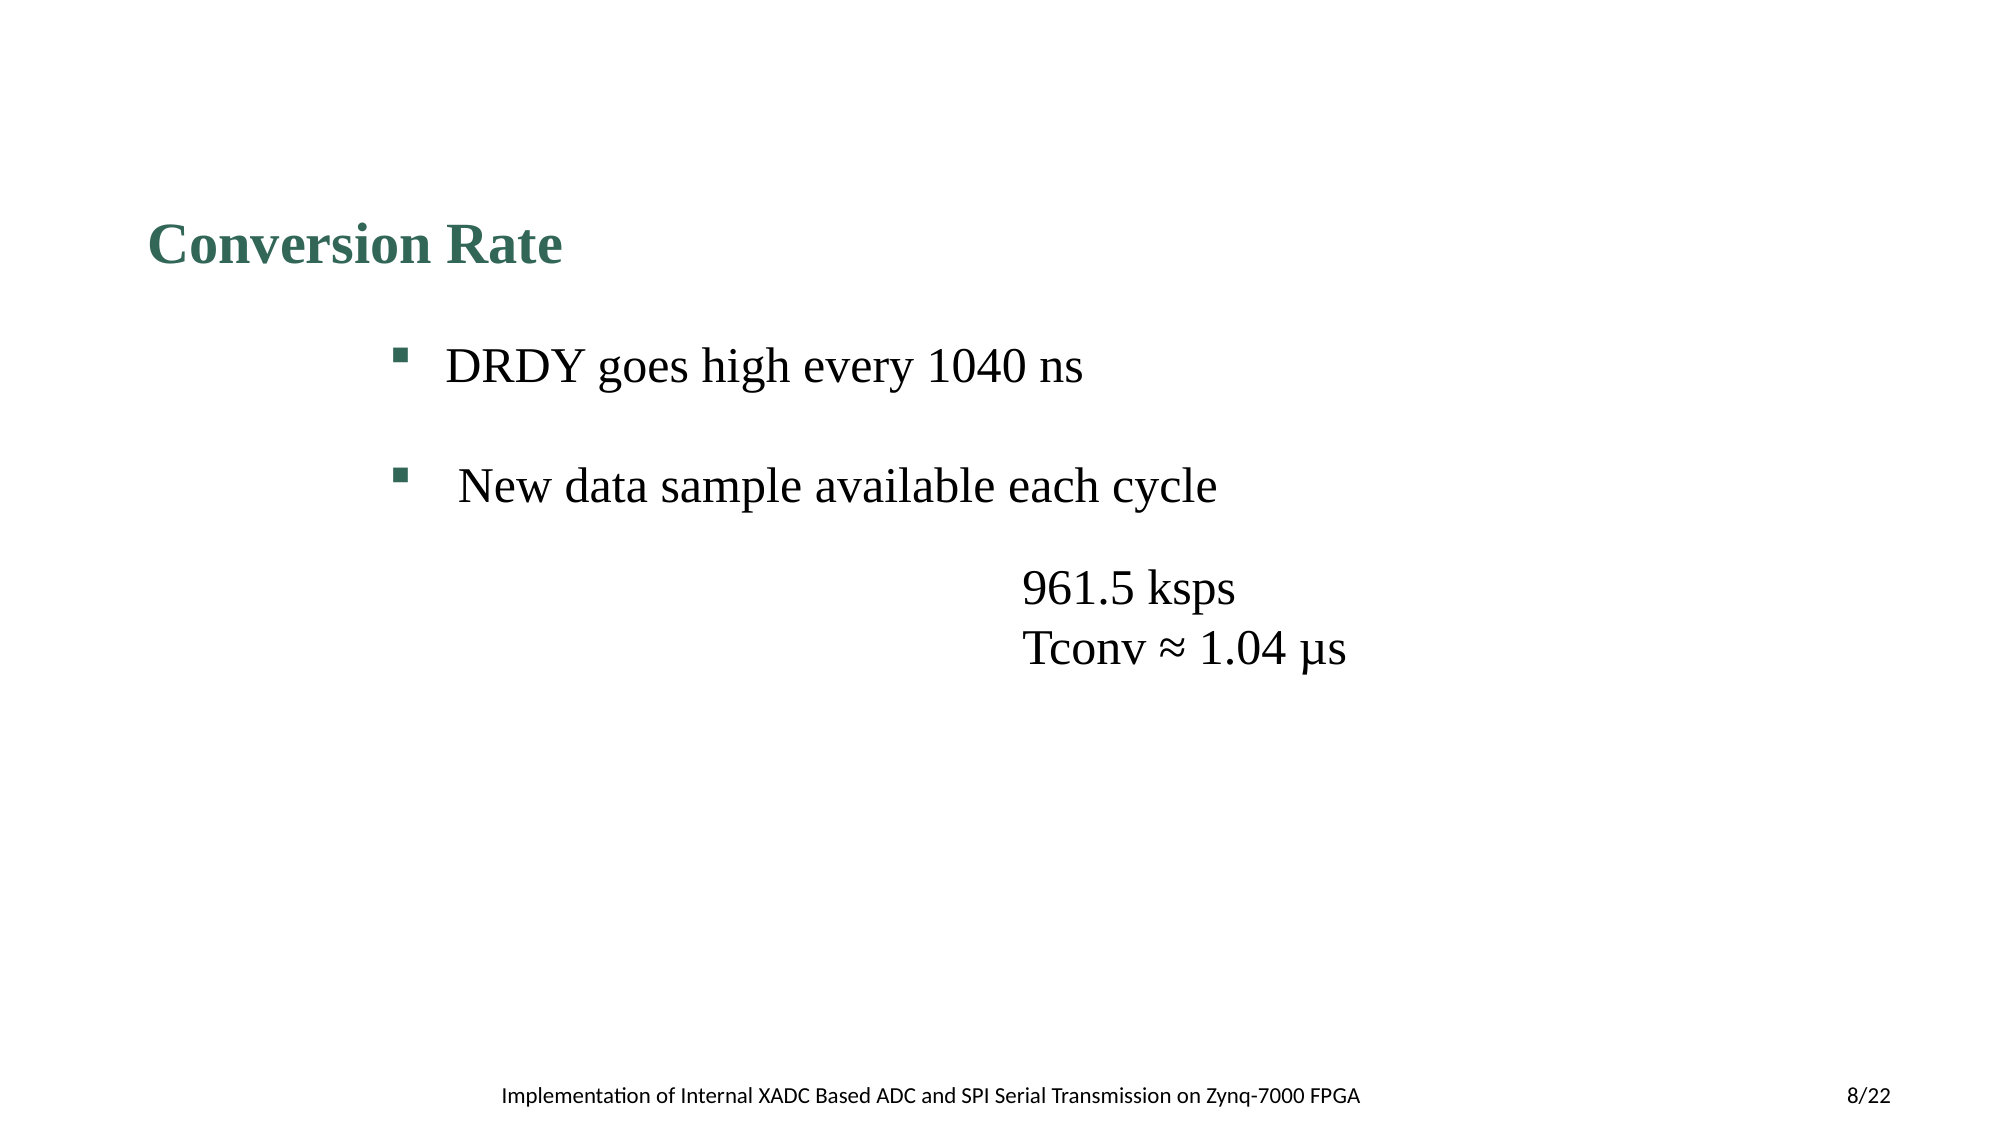

Conversion Rate
DRDY goes high every 1040 ns

 New data sample available each cycle
961.5 ksps
Tconv ≈ 1.04 µs

 Implementation of Internal XADC Based ADC and SPI Serial Transmission on Zynq-7000 FPGA
8/22